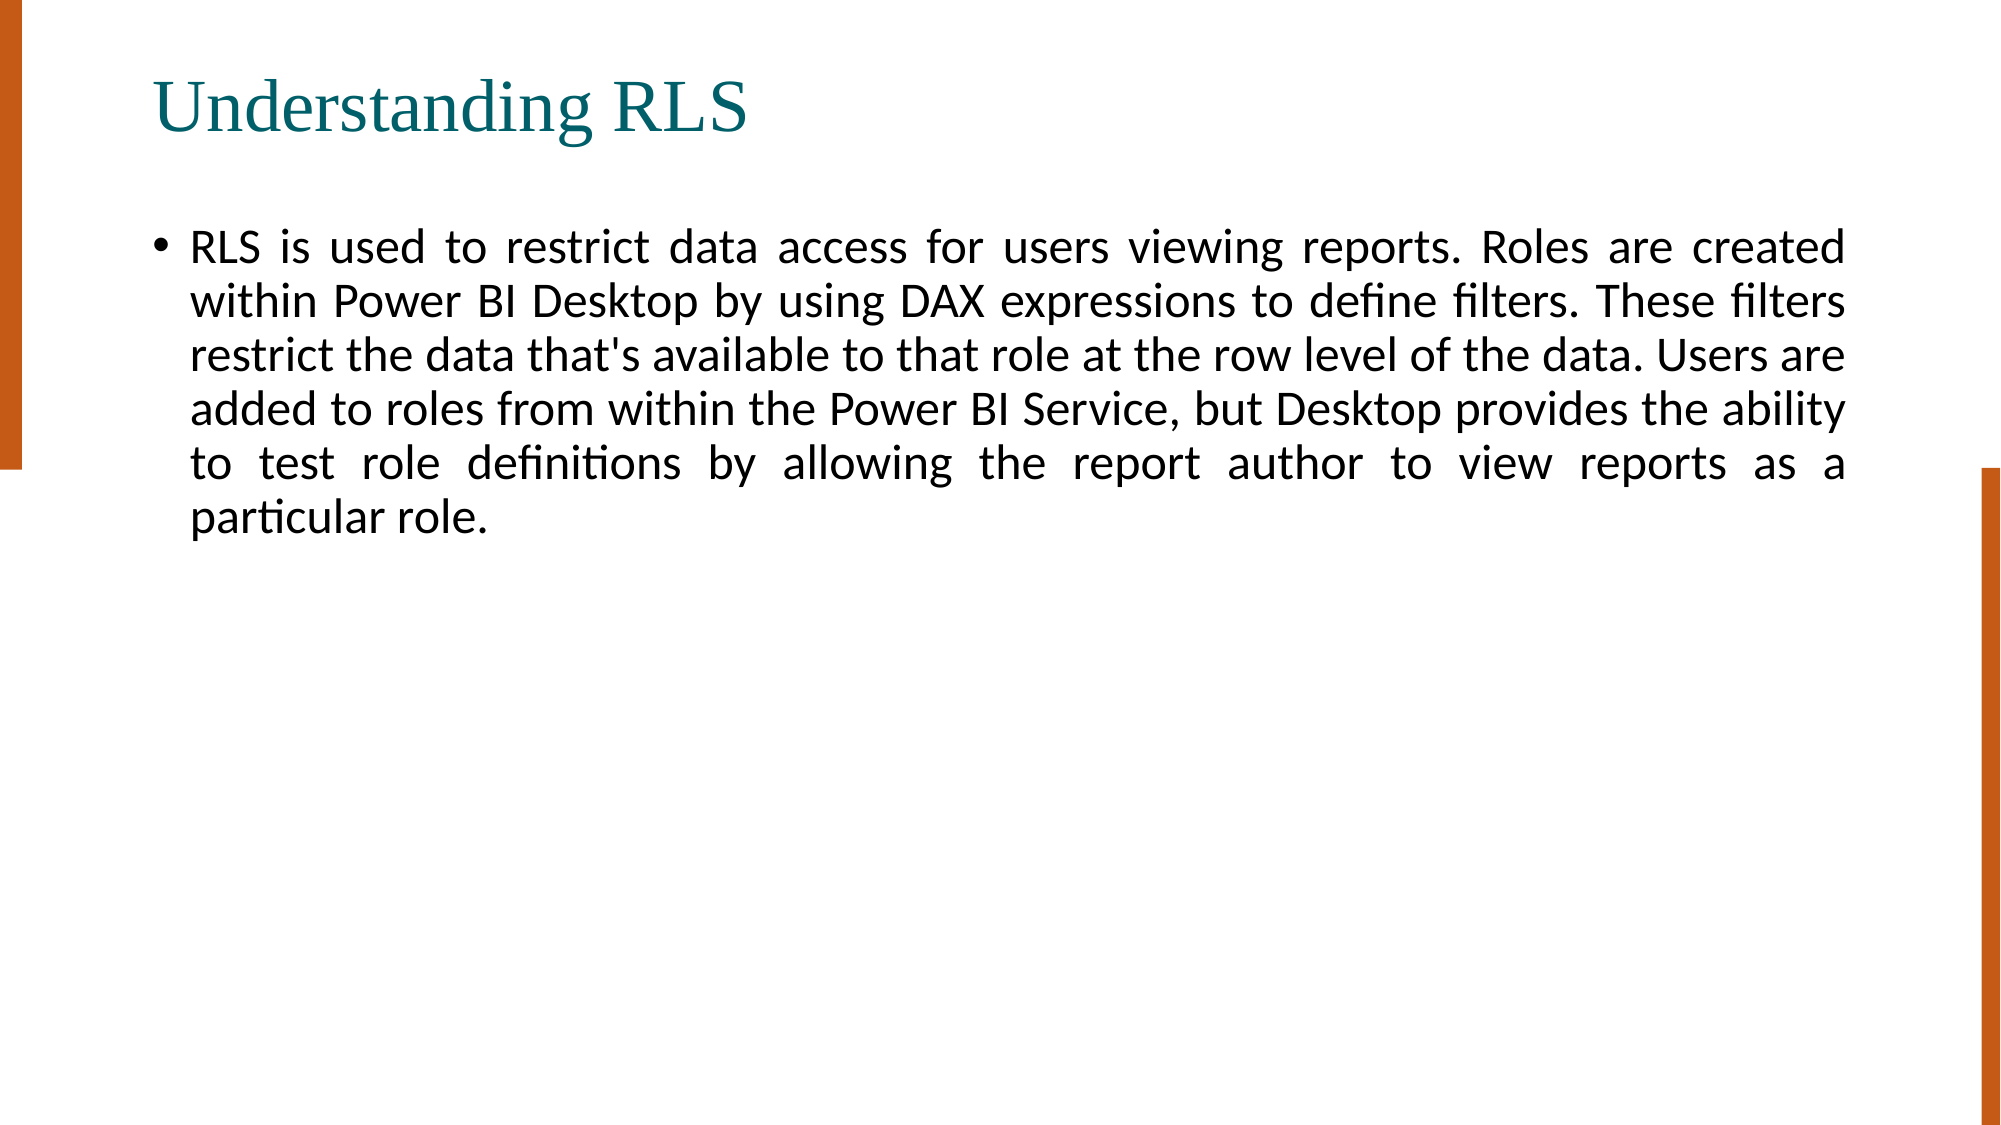

# Understanding RLS
RLS is used to restrict data access for users viewing reports. Roles are created within Power BI Desktop by using DAX expressions to define filters. These filters restrict the data that's available to that role at the row level of the data. Users are added to roles from within the Power BI Service, but Desktop provides the ability to test role definitions by allowing the report author to view reports as a particular role.